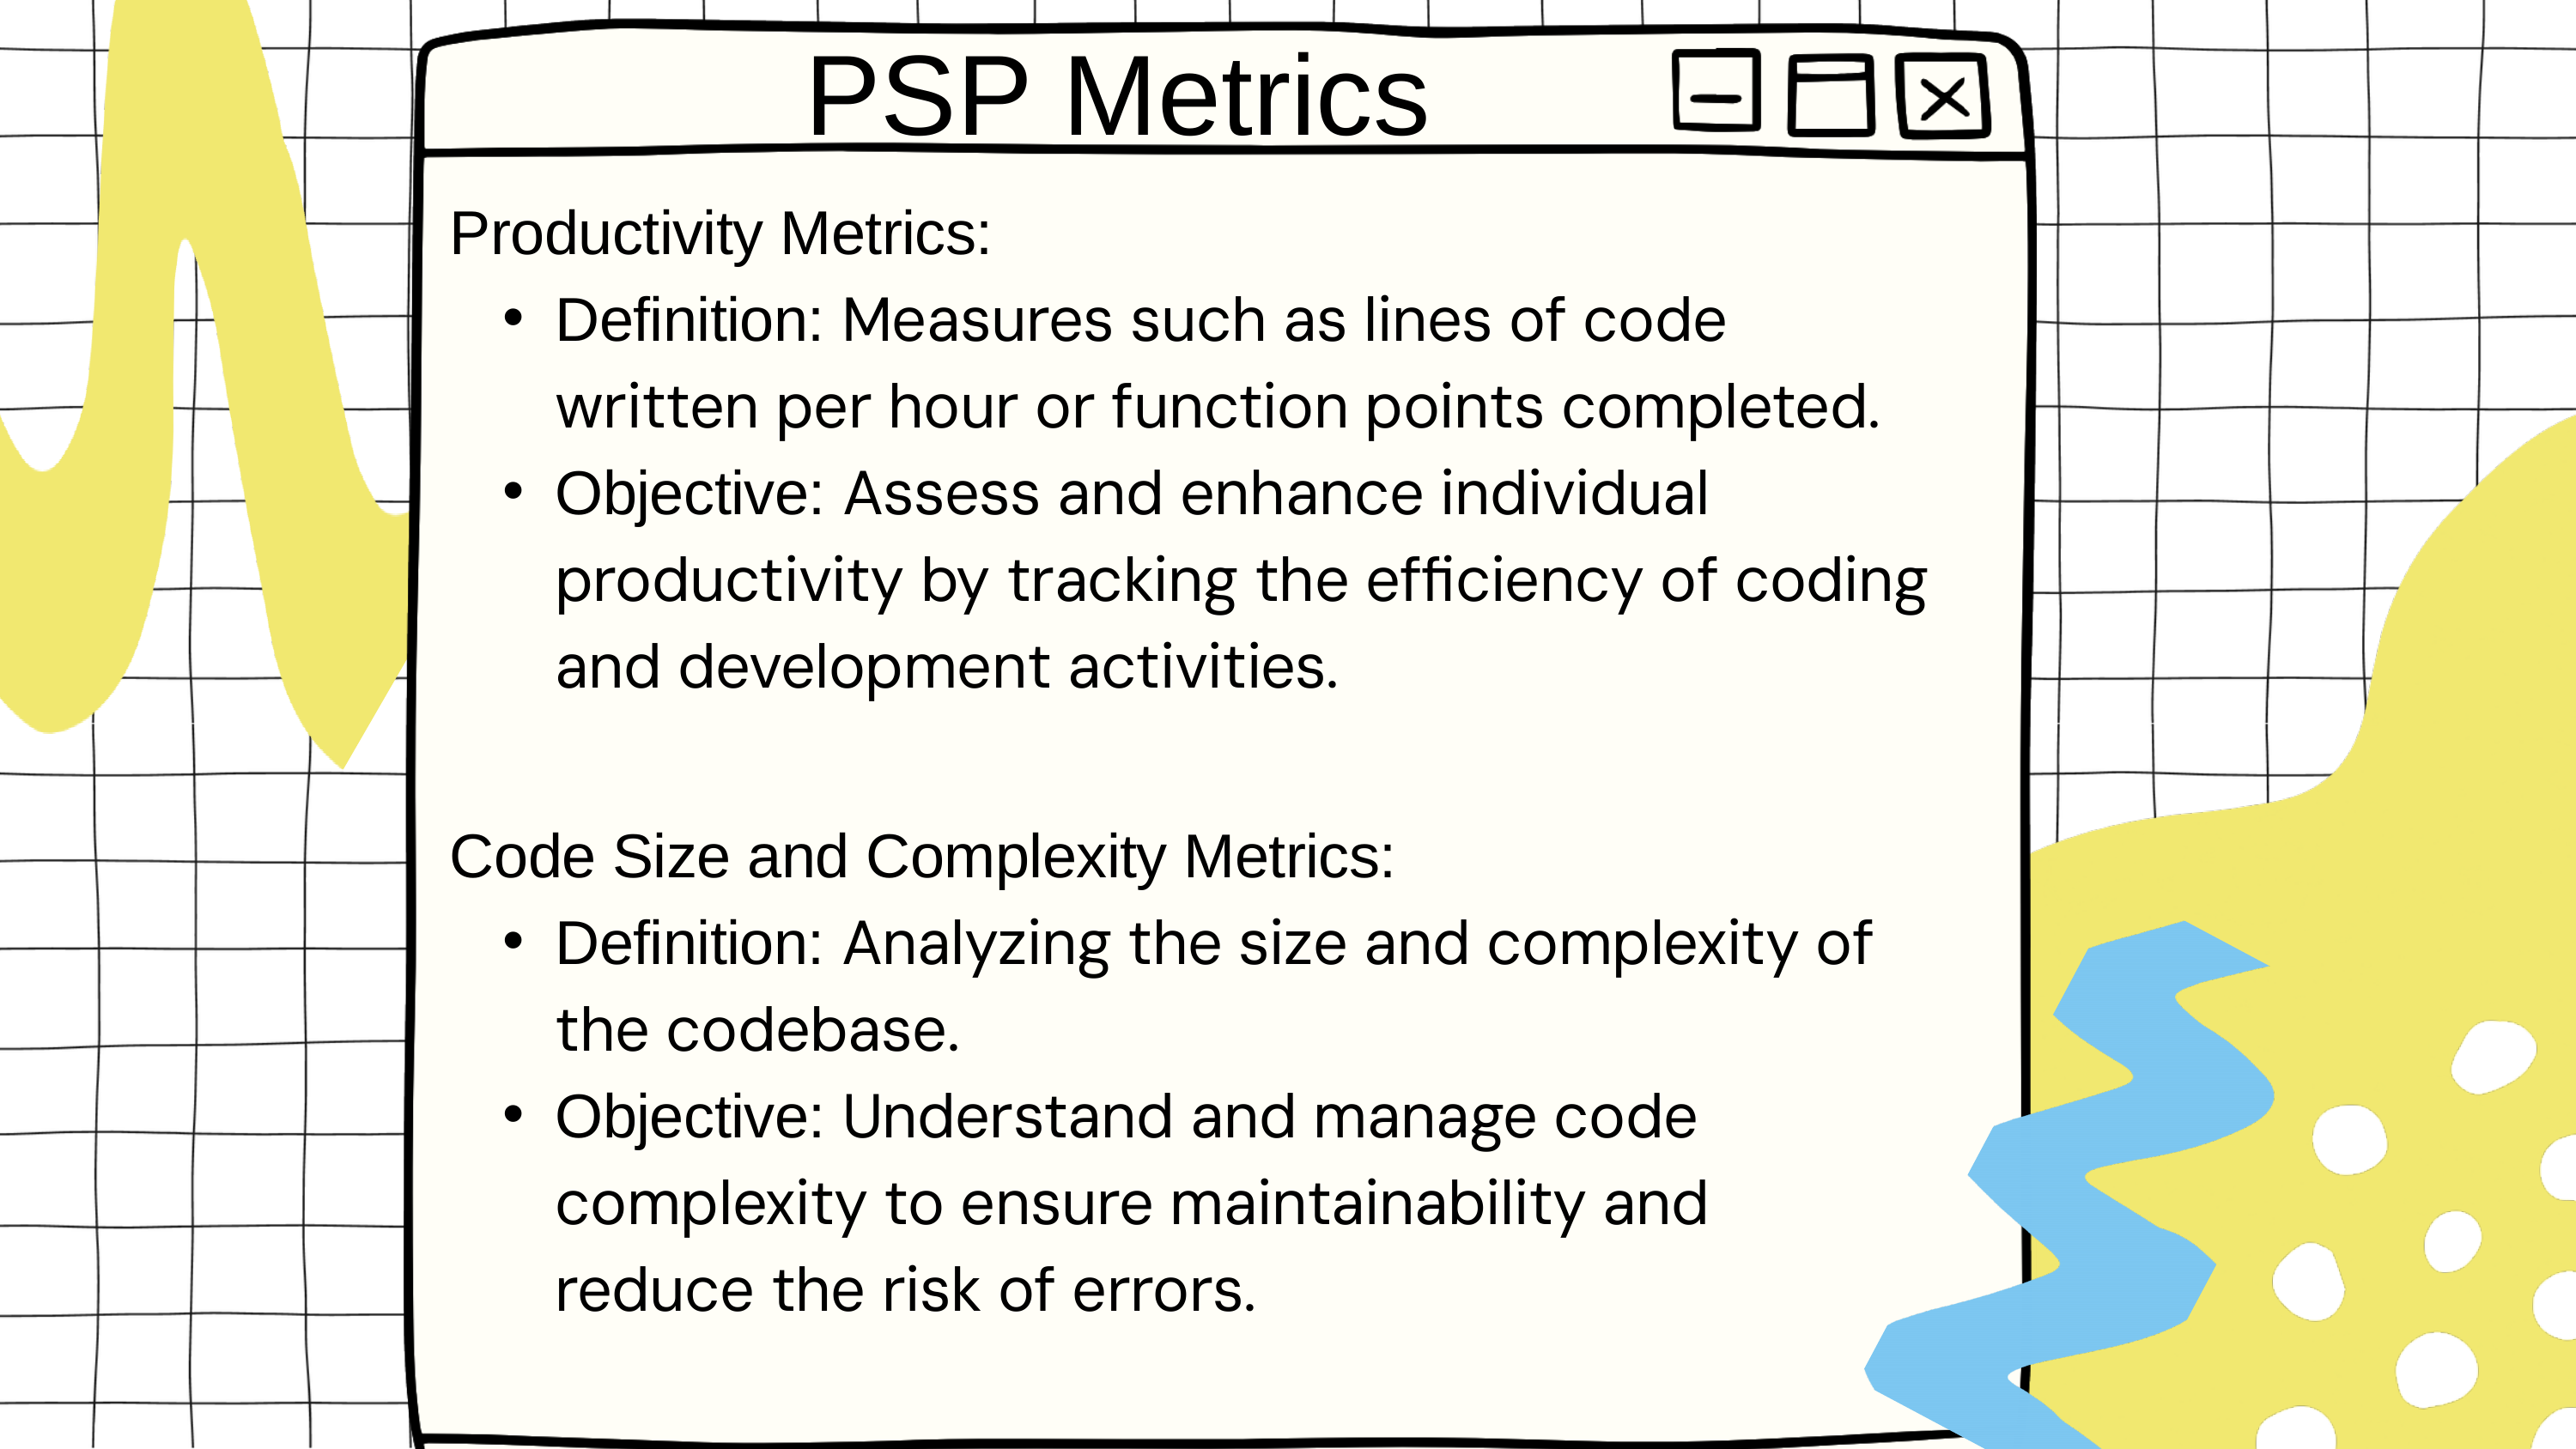

PSP Metrics

Productivity Metrics:
Definition: Measures such as lines of code written per hour or function points completed.
Objective: Assess and enhance individual productivity by tracking the efficiency of coding and development activities.

Code Size and Complexity Metrics:
Definition: Analyzing the size and complexity of the codebase.
Objective: Understand and manage code complexity to ensure maintainability and reduce the risk of errors.